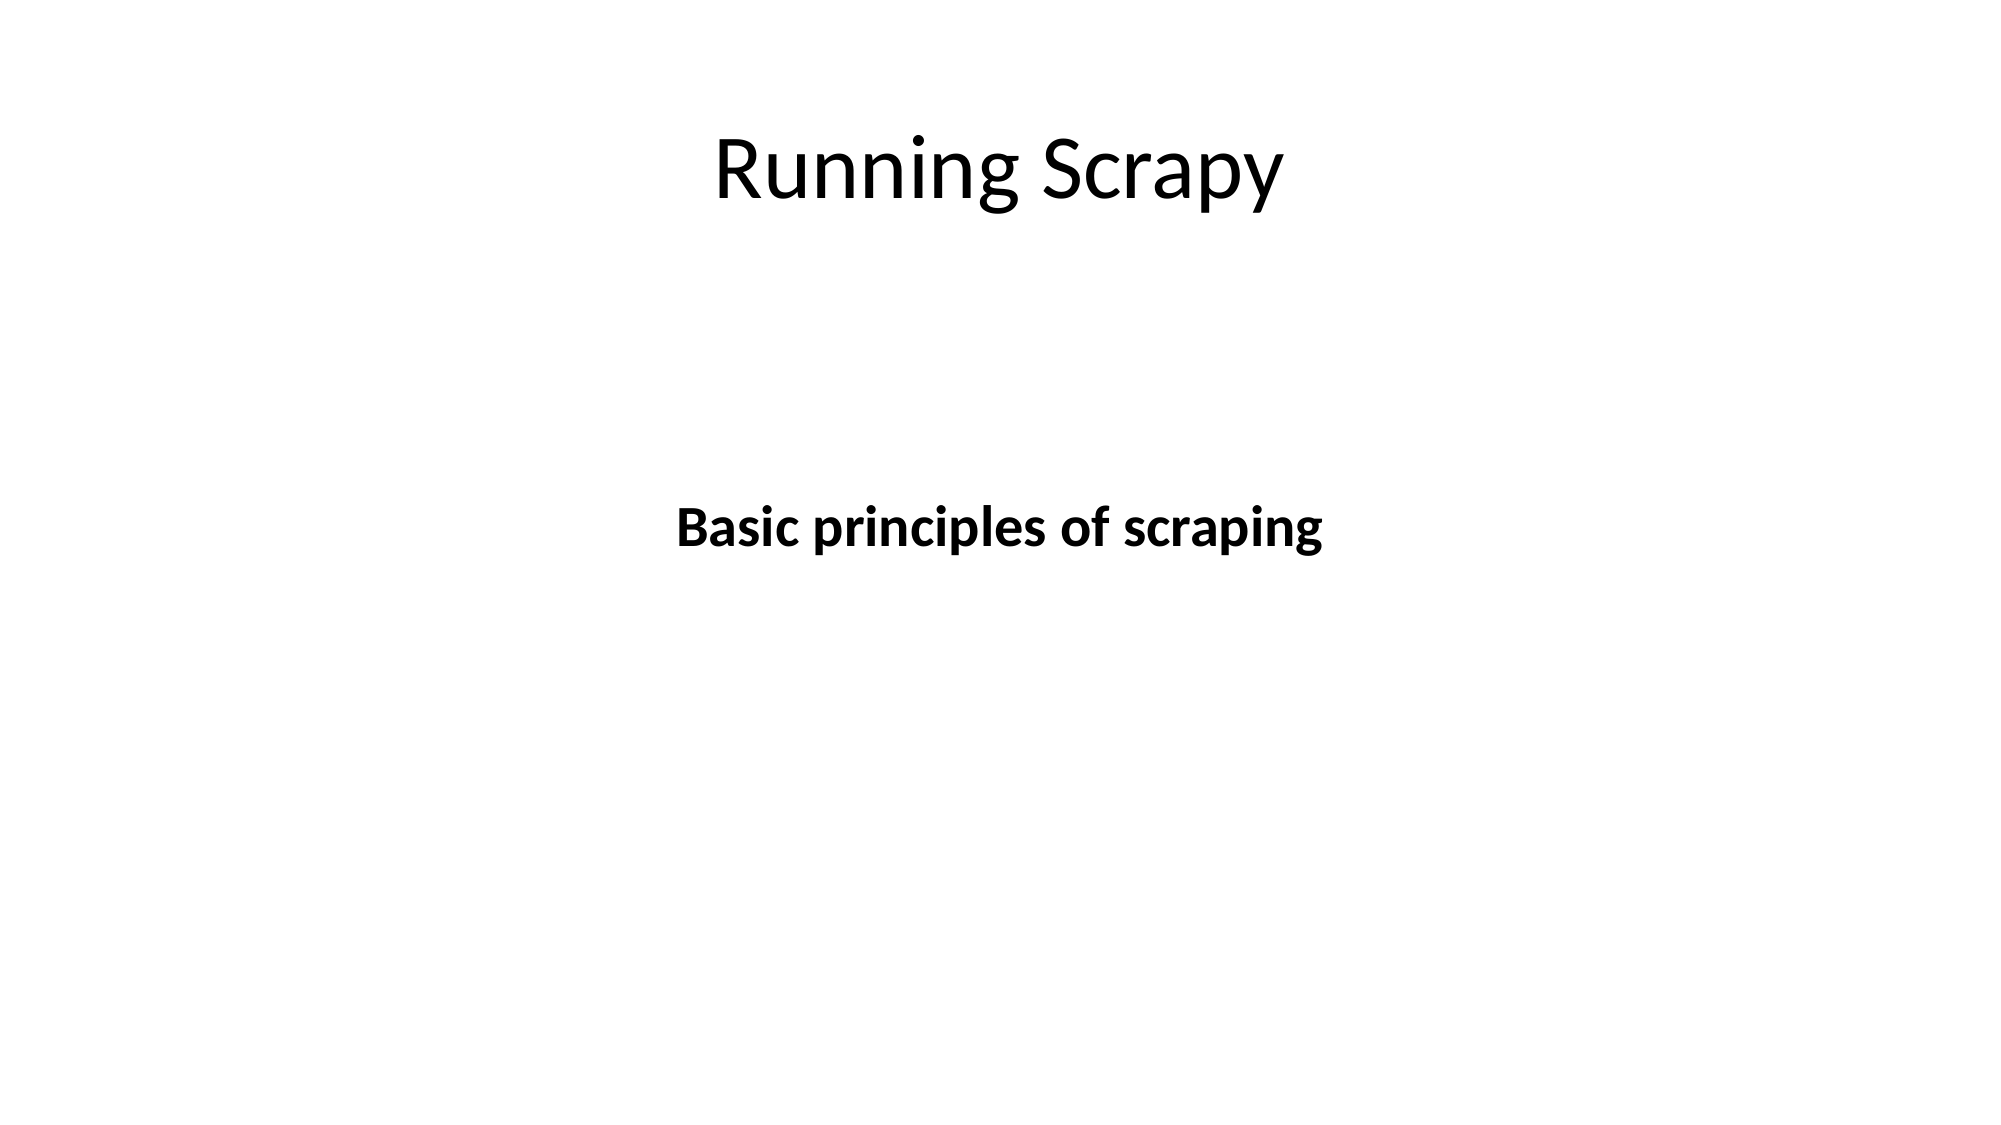

# Running Scrapy
Basic principles of scraping